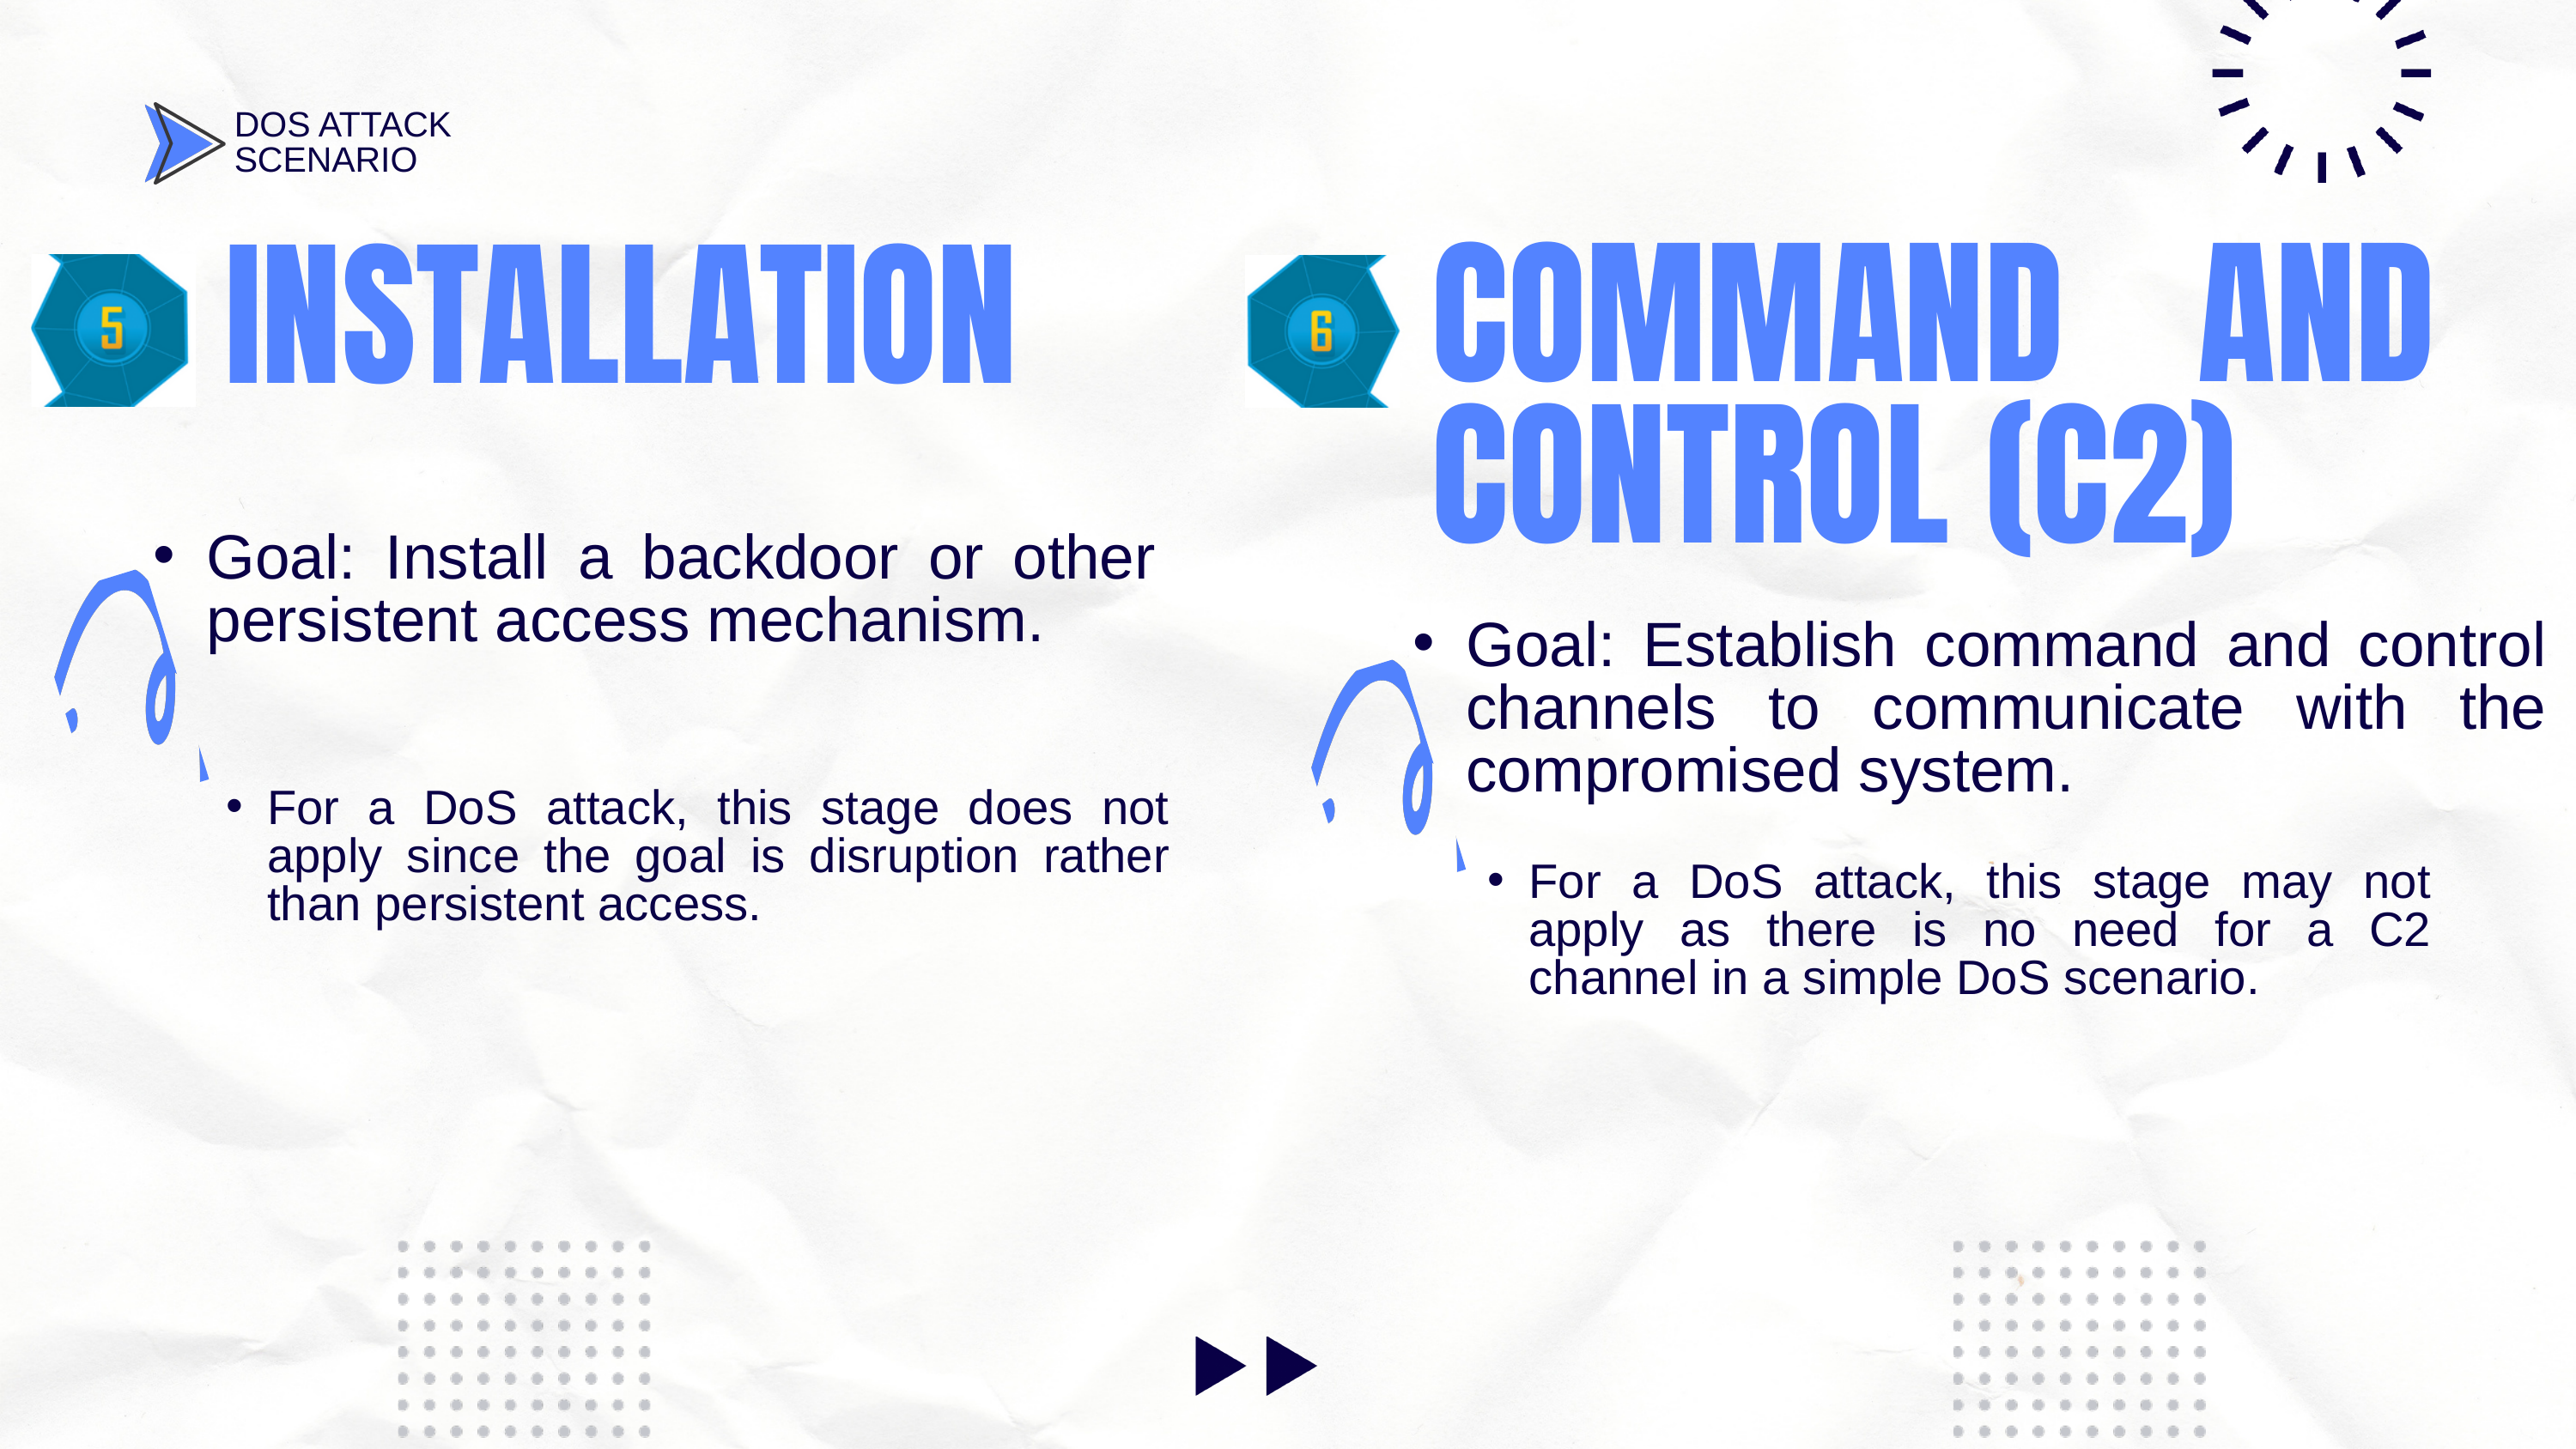

DOS ATTACK SCENARIO
COMMAND AND CONTROL (C2)
INSTALLATION

Goal: Install a backdoor or other persistent access mechanism.

Goal: Establish command and control channels to communicate with the compromised system.

For a DoS attack, this stage does not apply since the goal is disruption rather than persistent access.

For a DoS attack, this stage may not apply as there is no need for a C2 channel in a simple DoS scenario.